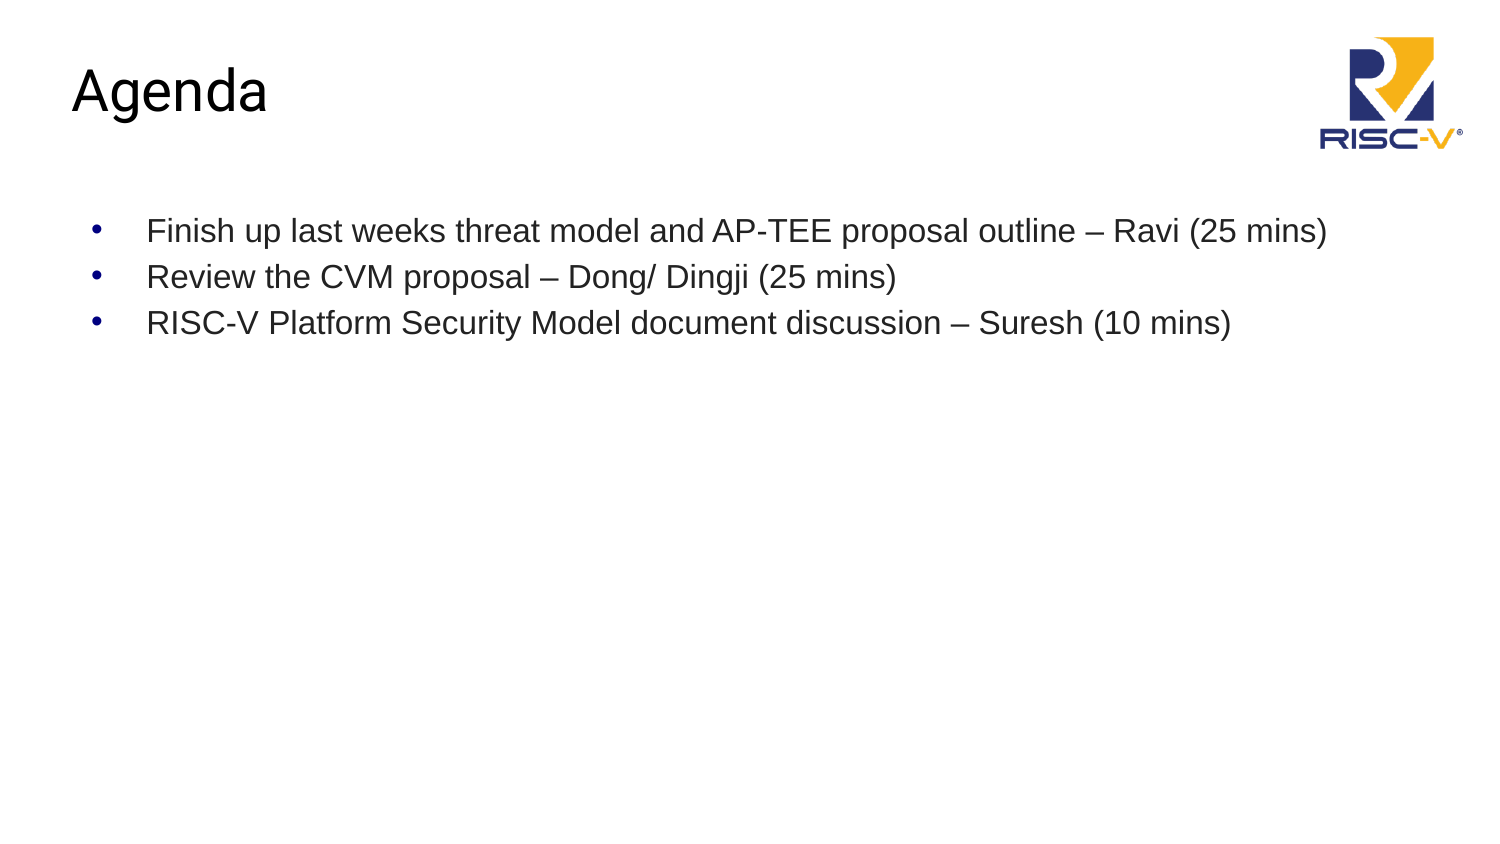

# Agenda
Finish up last weeks threat model and AP-TEE proposal outline – Ravi (25 mins)
Review the CVM proposal – Dong/ Dingji (25 mins)
RISC-V Platform Security Model document discussion – Suresh (10 mins)